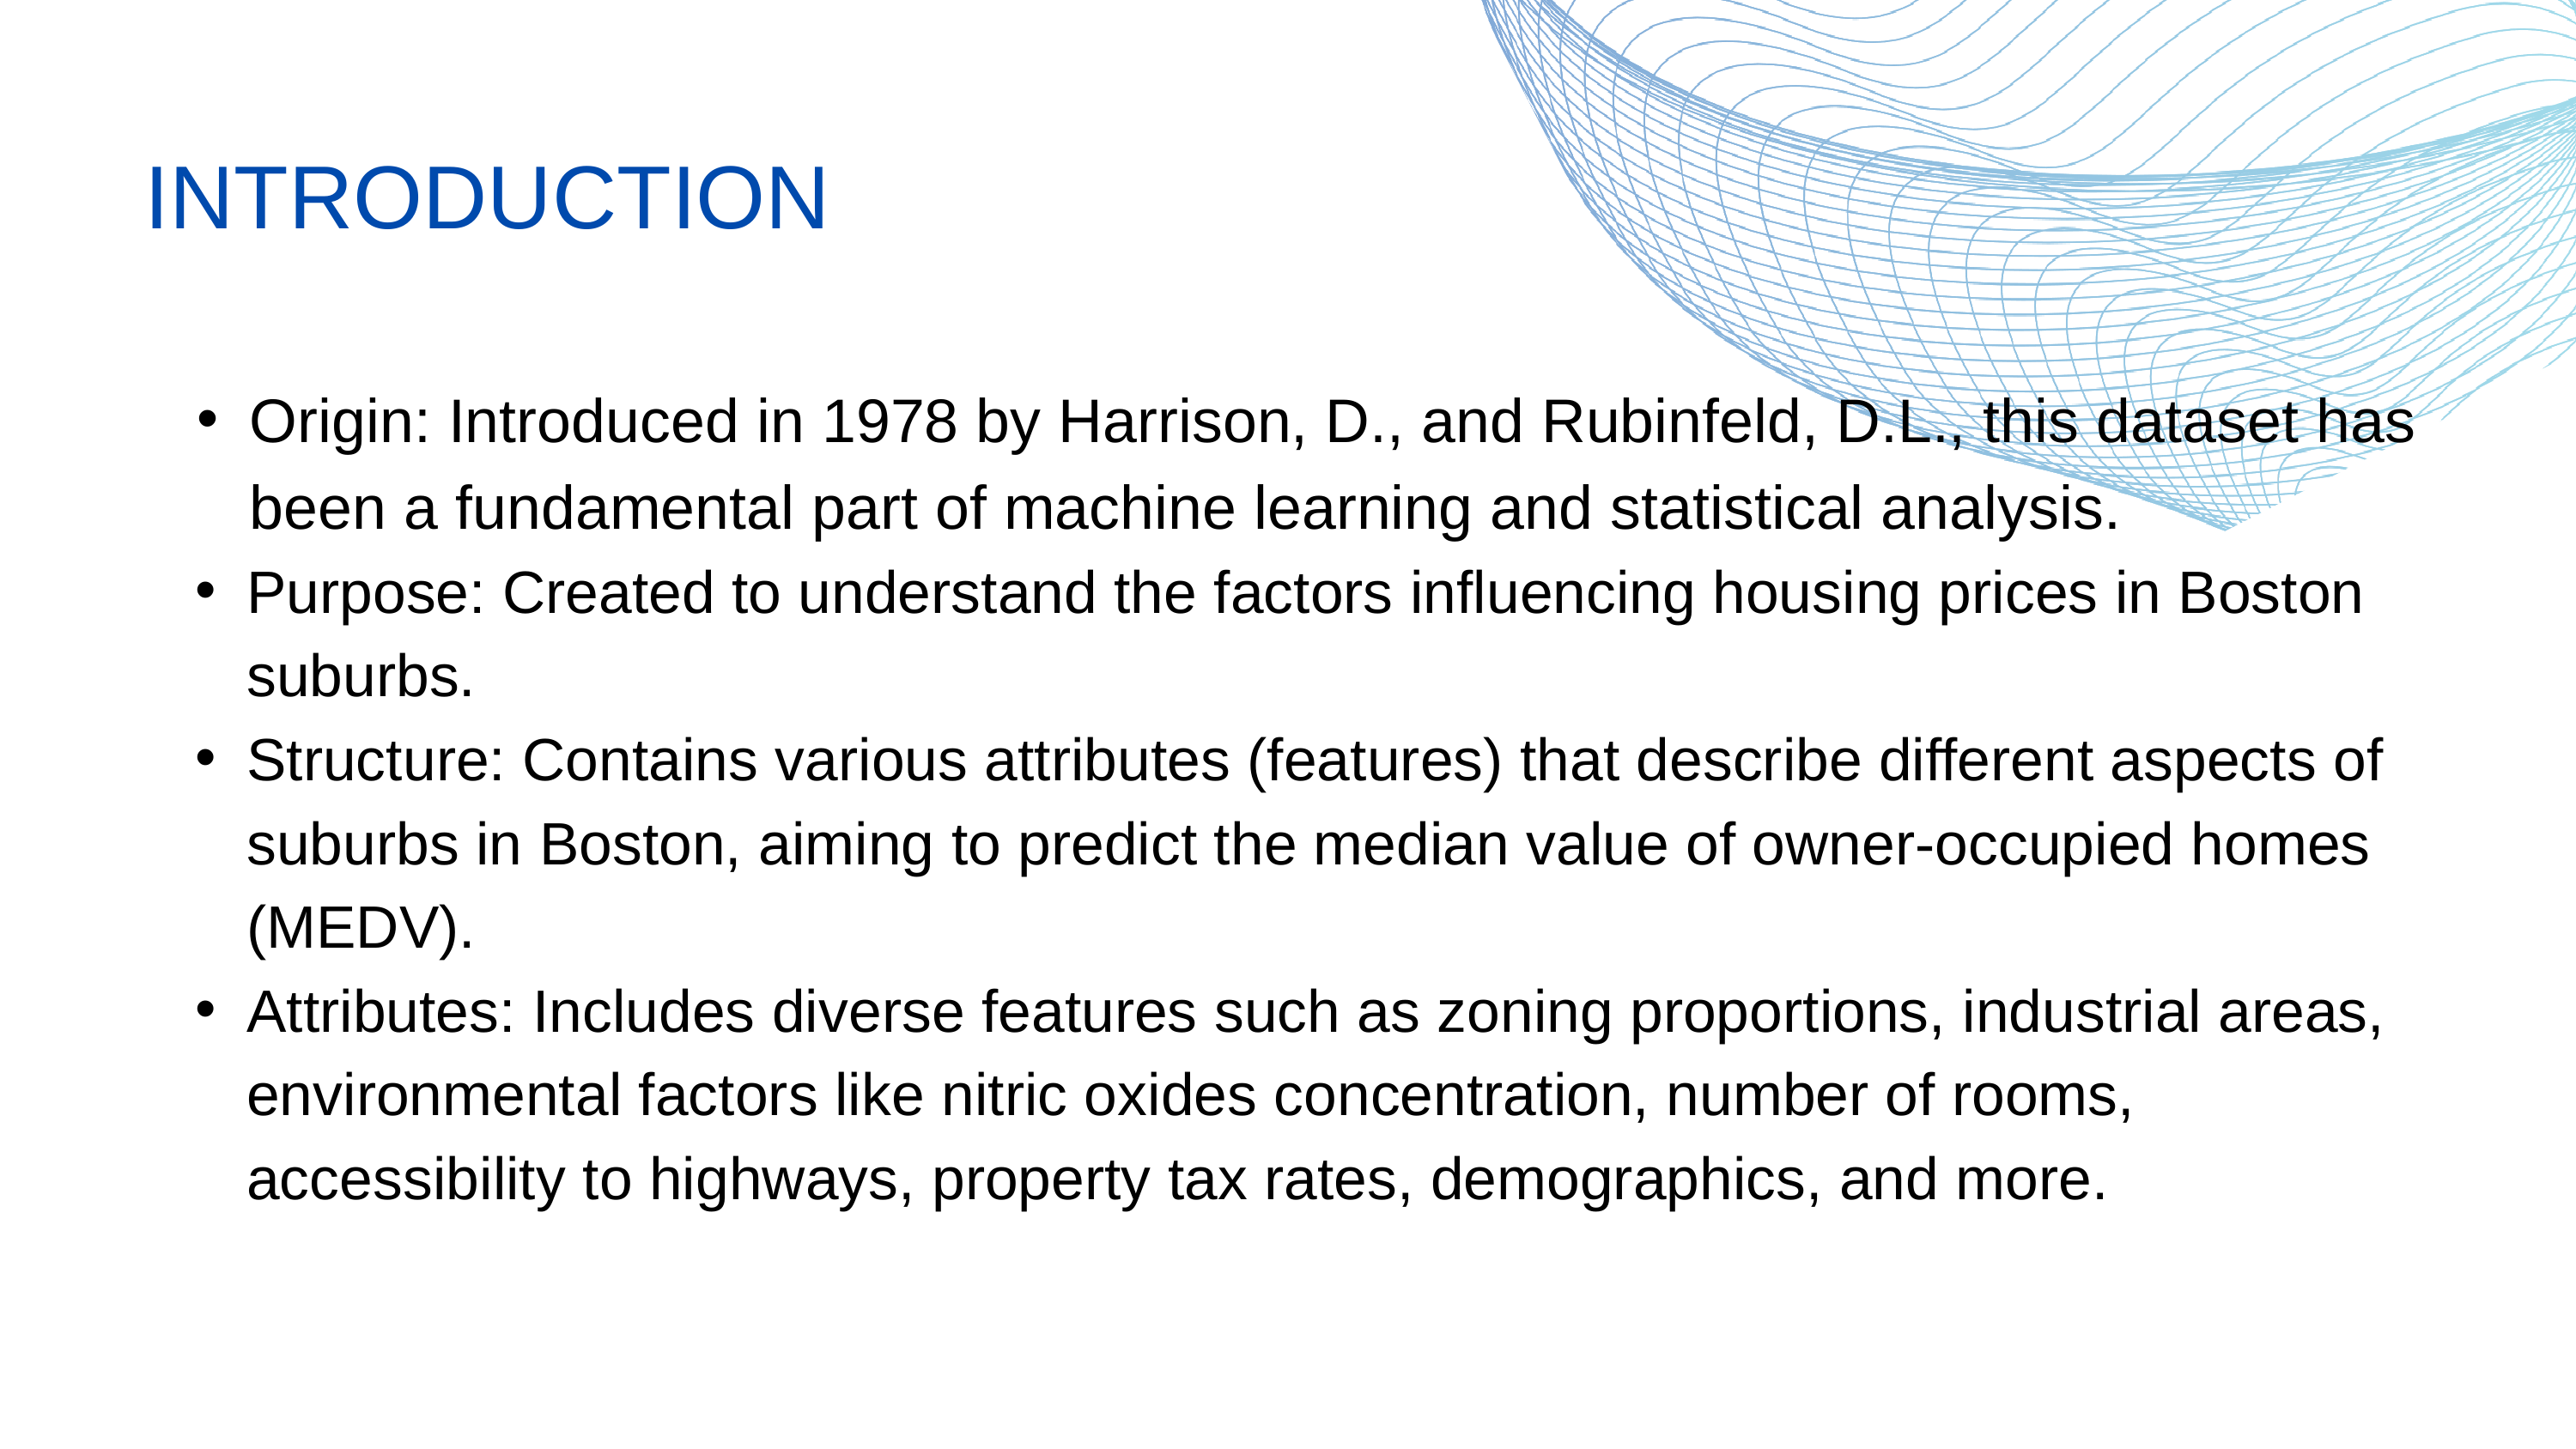

INTRODUCTION

Origin: Introduced in 1978 by Harrison, D., and Rubinfeld, D.L., this dataset has been a fundamental part of machine learning and statistical analysis.
Purpose: Created to understand the factors influencing housing prices in Boston suburbs.
Structure: Contains various attributes (features) that describe different aspects of suburbs in Boston, aiming to predict the median value of owner-occupied homes (MEDV).
Attributes: Includes diverse features such as zoning proportions, industrial areas, environmental factors like nitric oxides concentration, number of rooms, accessibility to highways, property tax rates, demographics, and more.